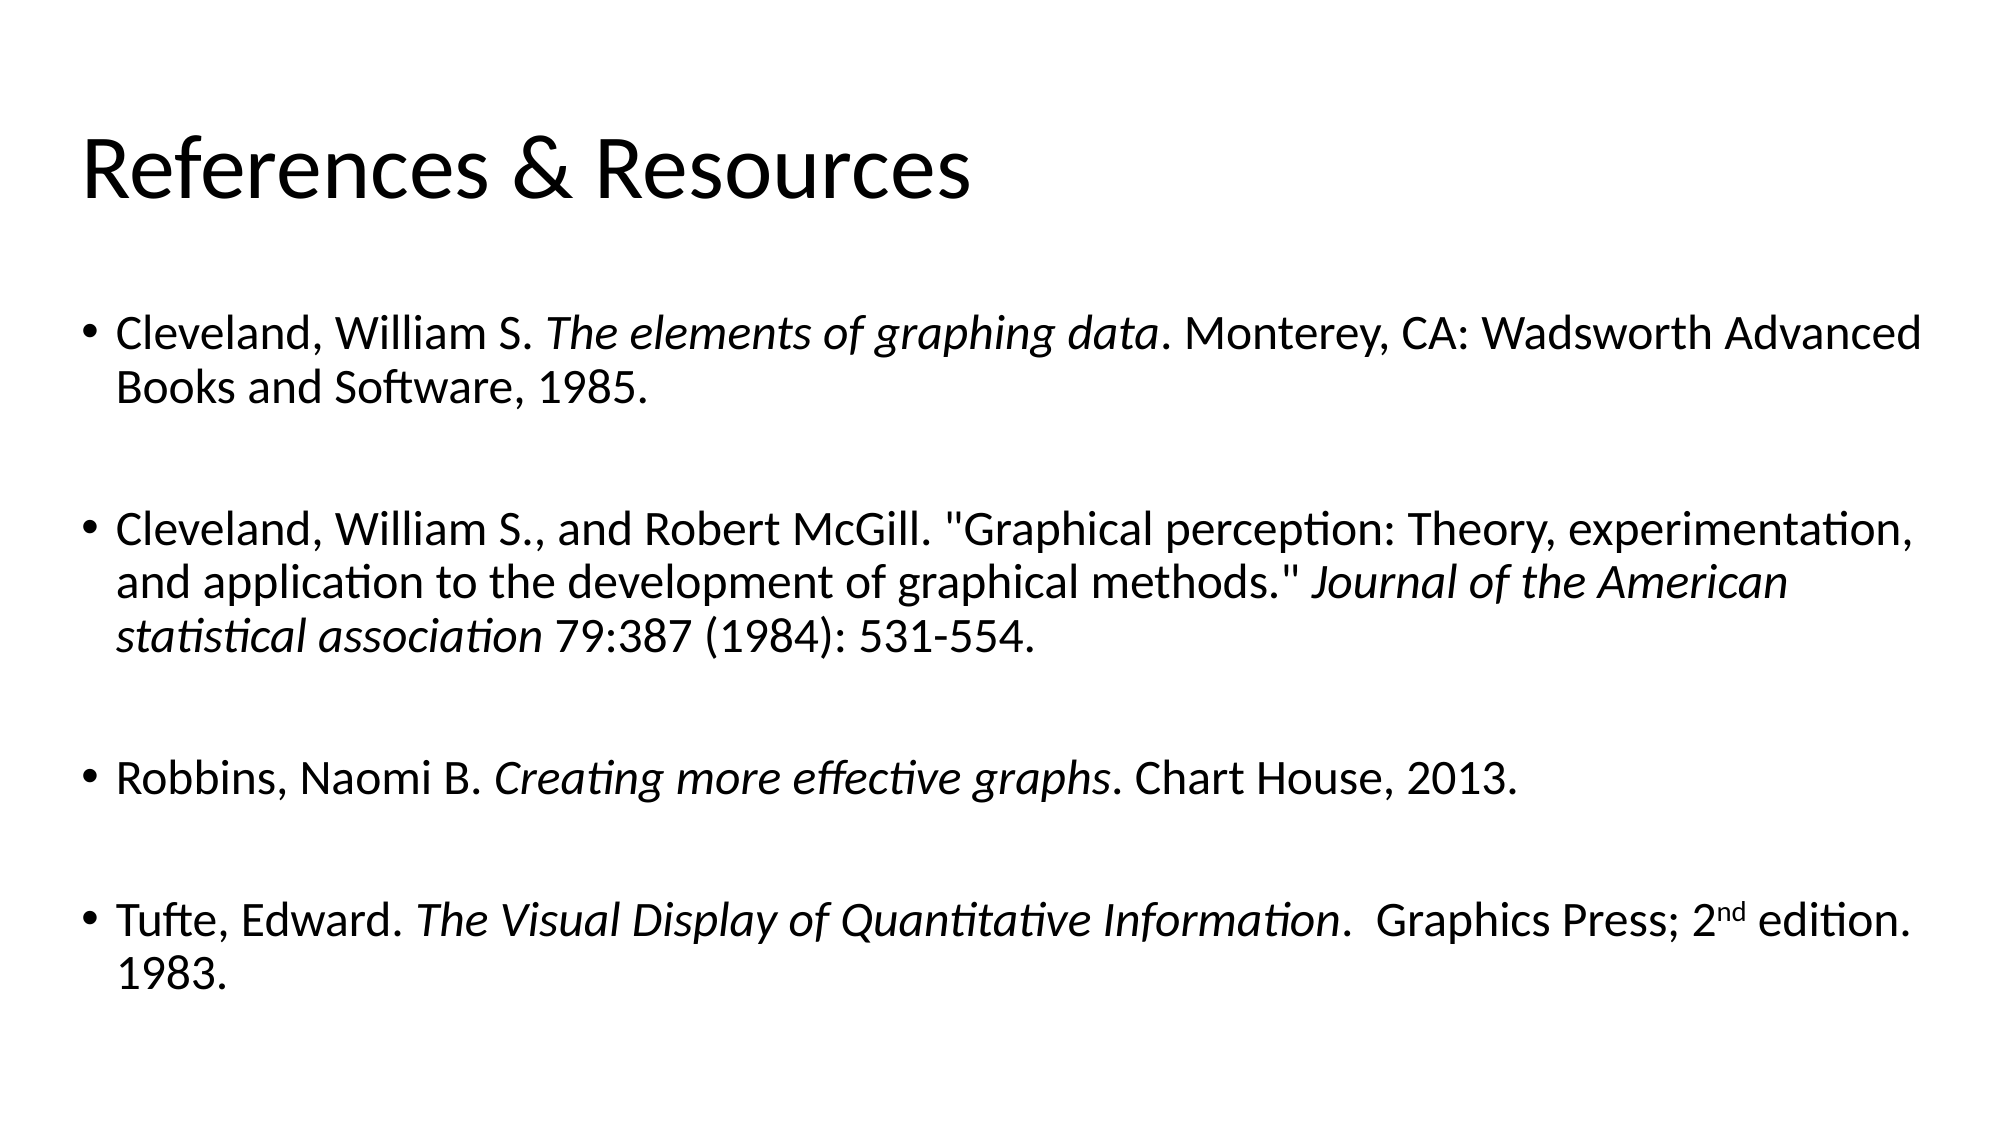

# References & Resources
Cleveland, William S. The elements of graphing data. Monterey, CA: Wadsworth Advanced Books and Software, 1985.

Cleveland, William S., and Robert McGill. "Graphical perception: Theory, experimentation, and application to the development of graphical methods." Journal of the American statistical association 79:387 (1984): 531-554.

Robbins, Naomi B. Creating more effective graphs. Chart House, 2013.

Tufte, Edward. The Visual Display of Quantitative Information.  Graphics Press; 2nd edition.  1983.